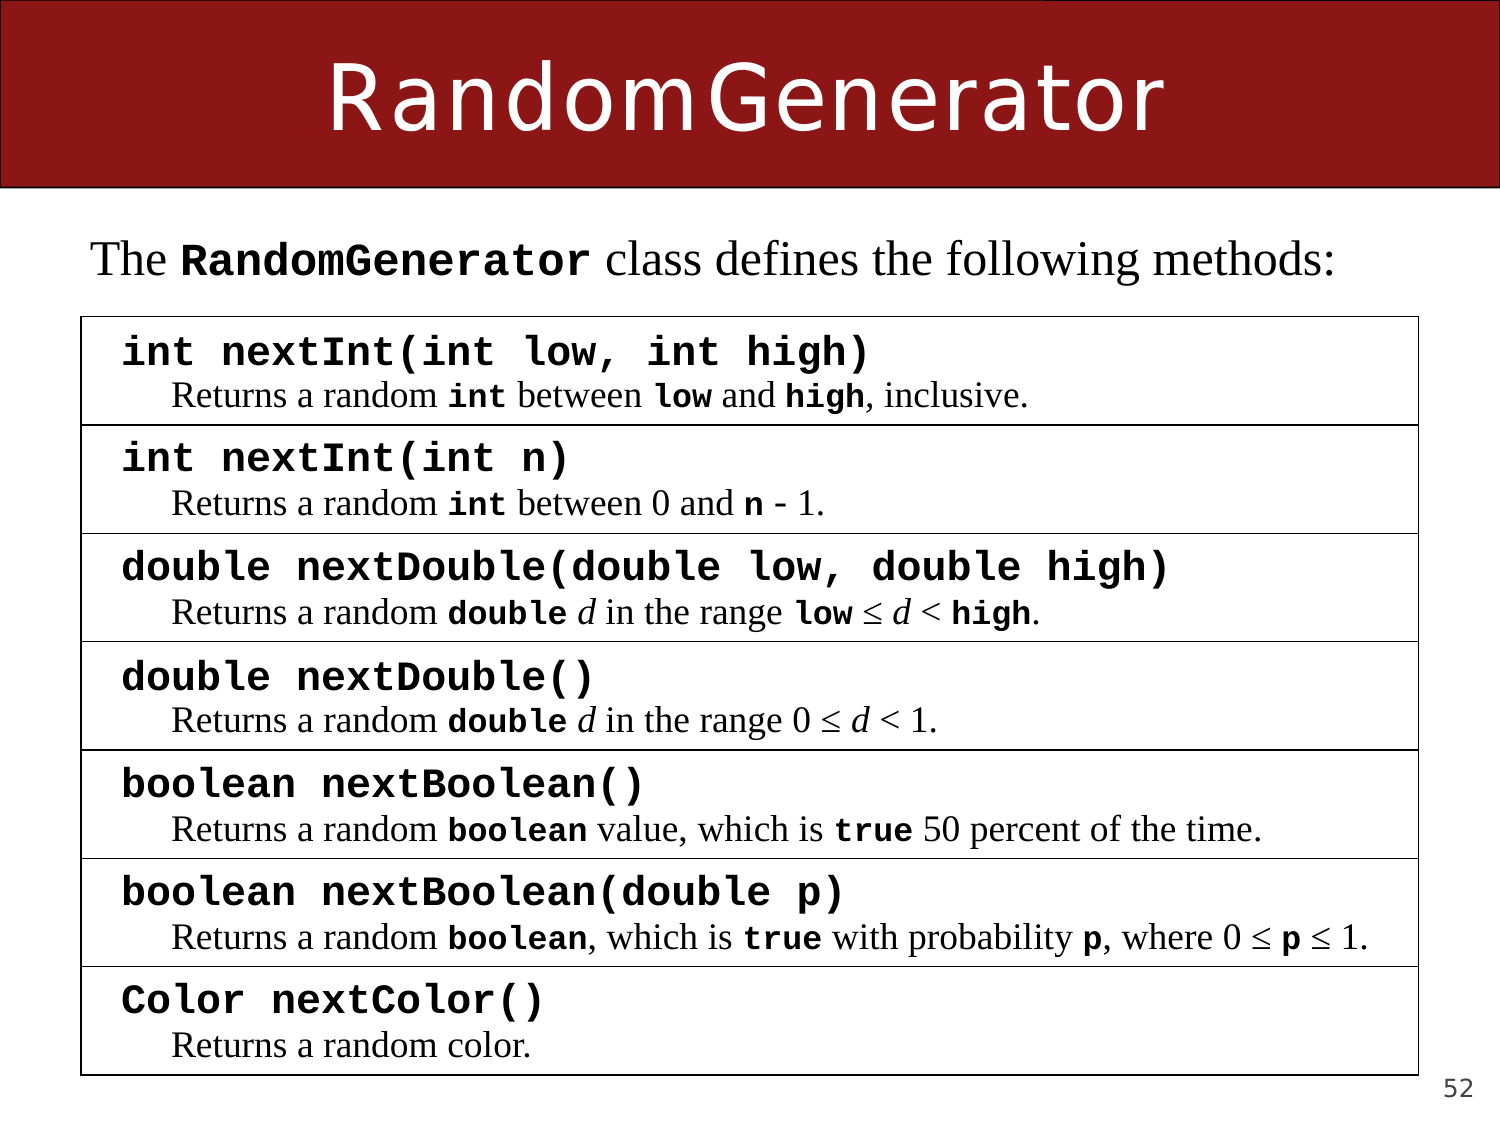

# RandomGenerator
The RandomGenerator class defines the following methods:

int nextInt(int low, int high)
Returns a random int between low and high, inclusive.
int nextInt(int n)

Returns a random int between 0 and n - 1.
double nextDouble(double low, double high)

Returns a random double d in the range low ≤ d < high.

double nextDouble()
Returns a random double d in the range 0 ≤ d < 1.
boolean nextBoolean()

Returns a random boolean value, which is true 50 percent of the time.
boolean nextBoolean(double p)

Returns a random boolean, which is true with probability p, where 0 ≤ p ≤ 1.
Color nextColor()

Returns a random color.